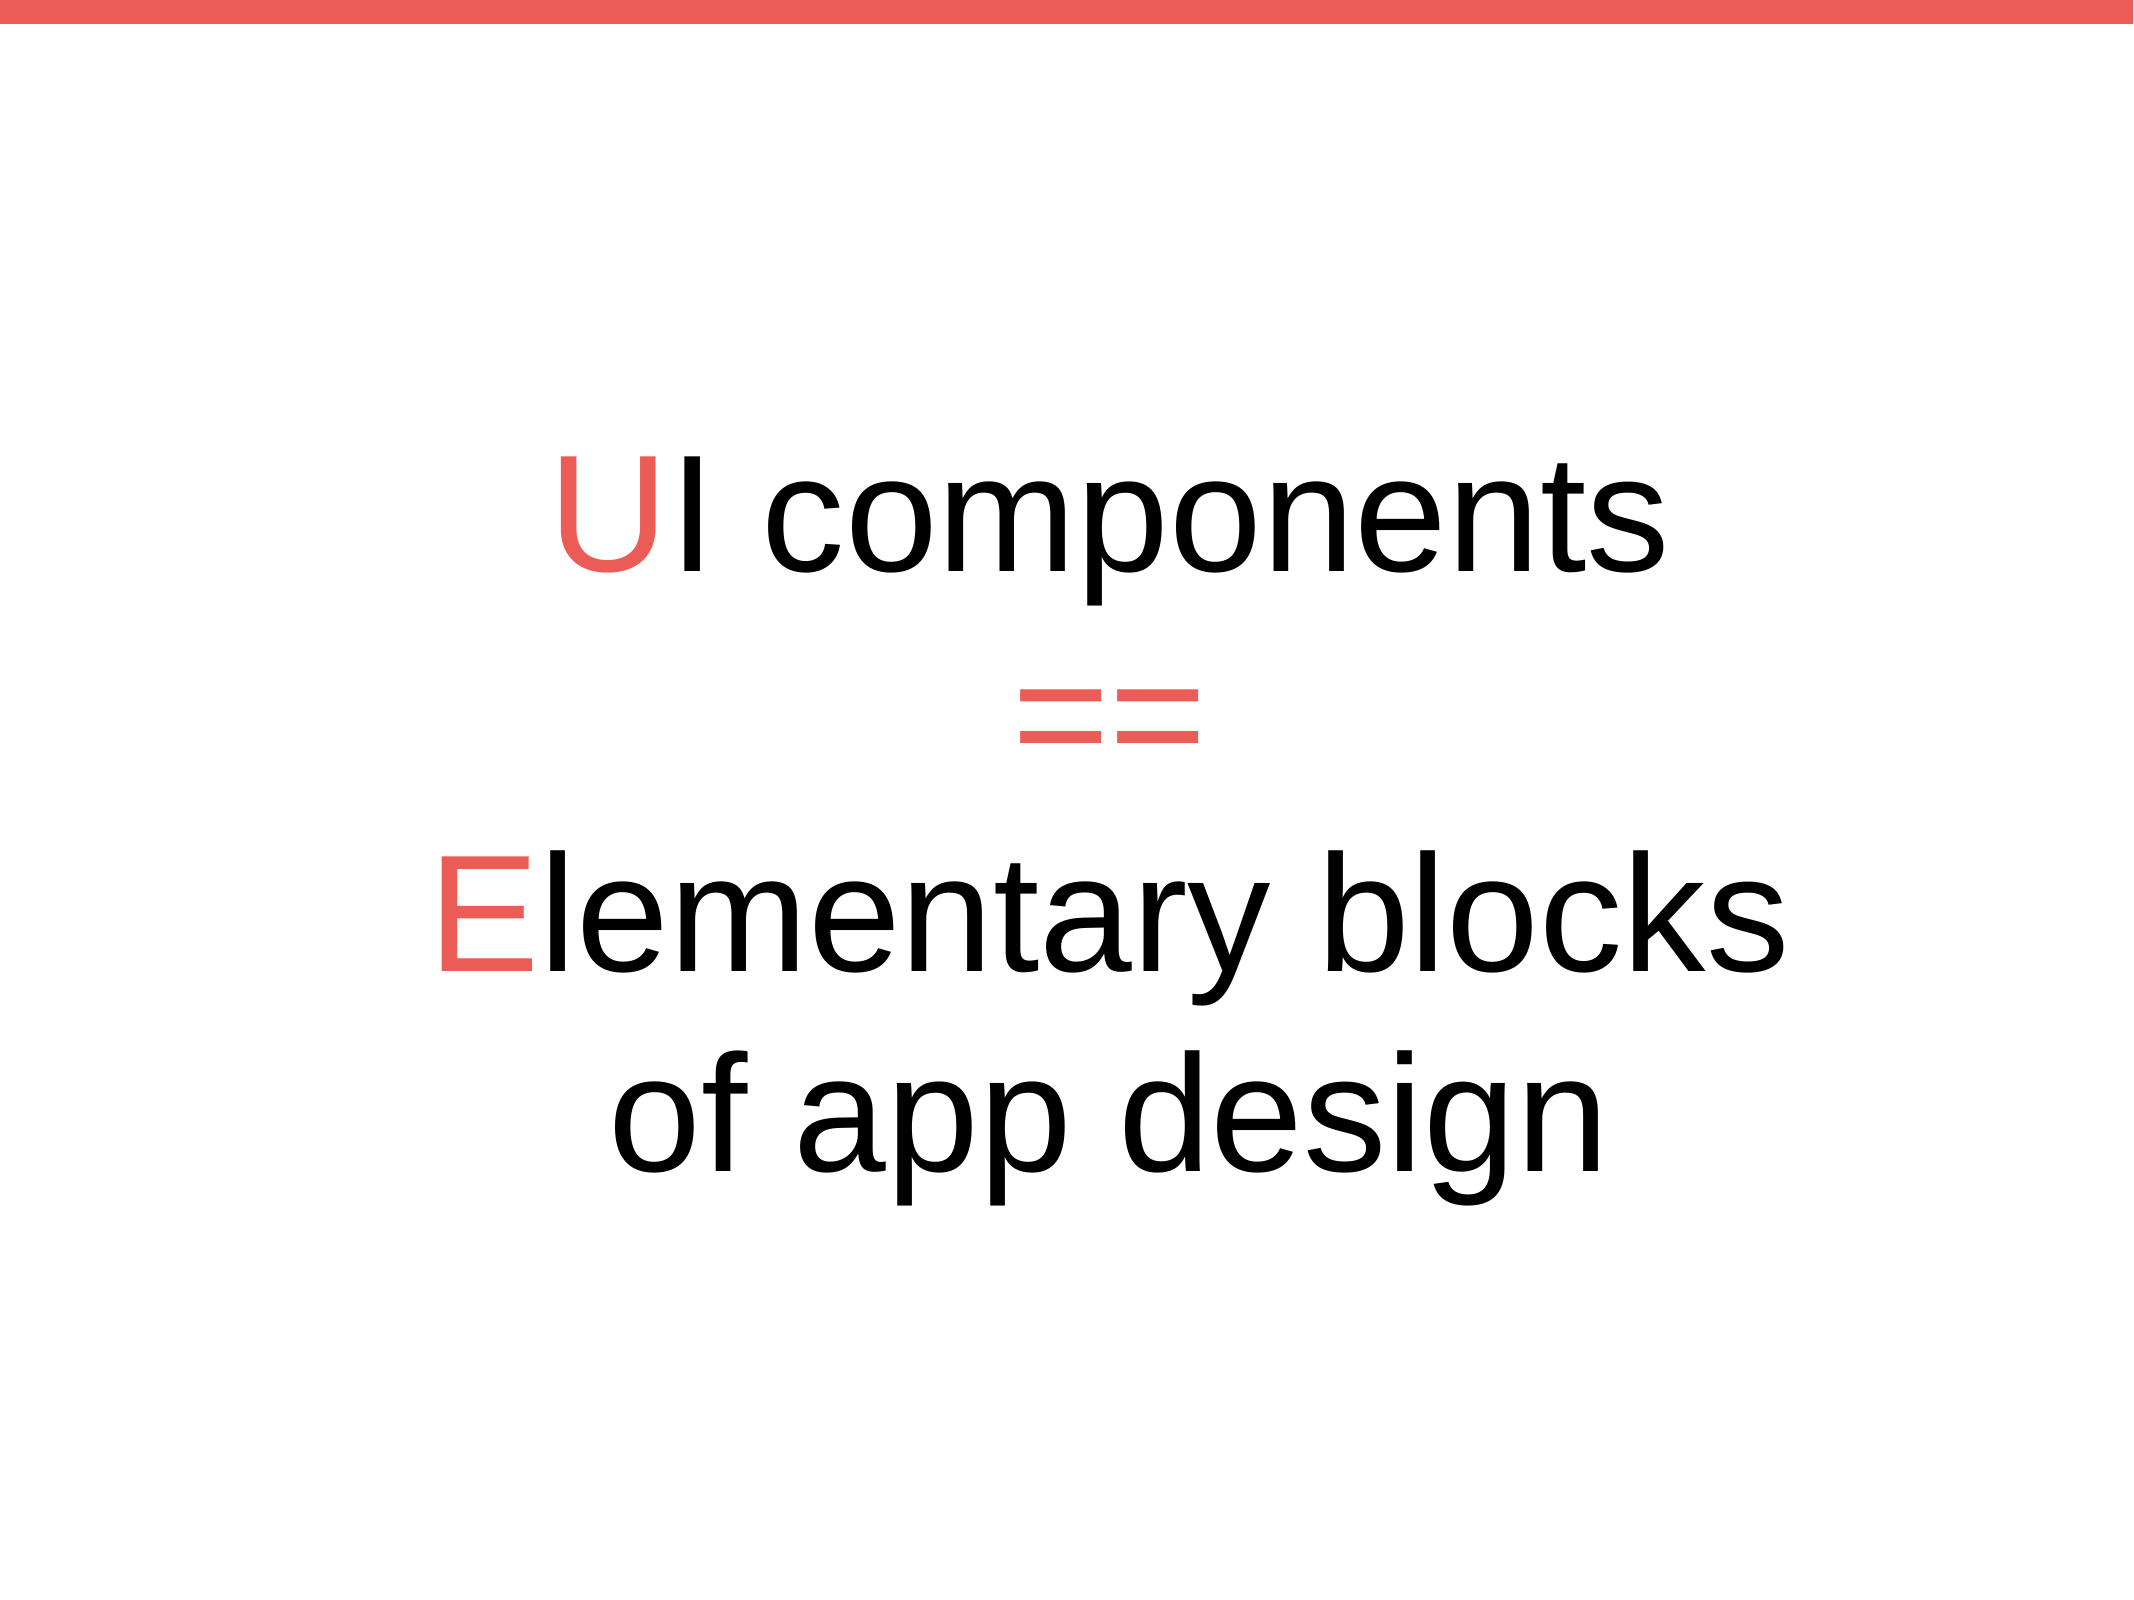

UI components
==
Elementary blocks
of app design